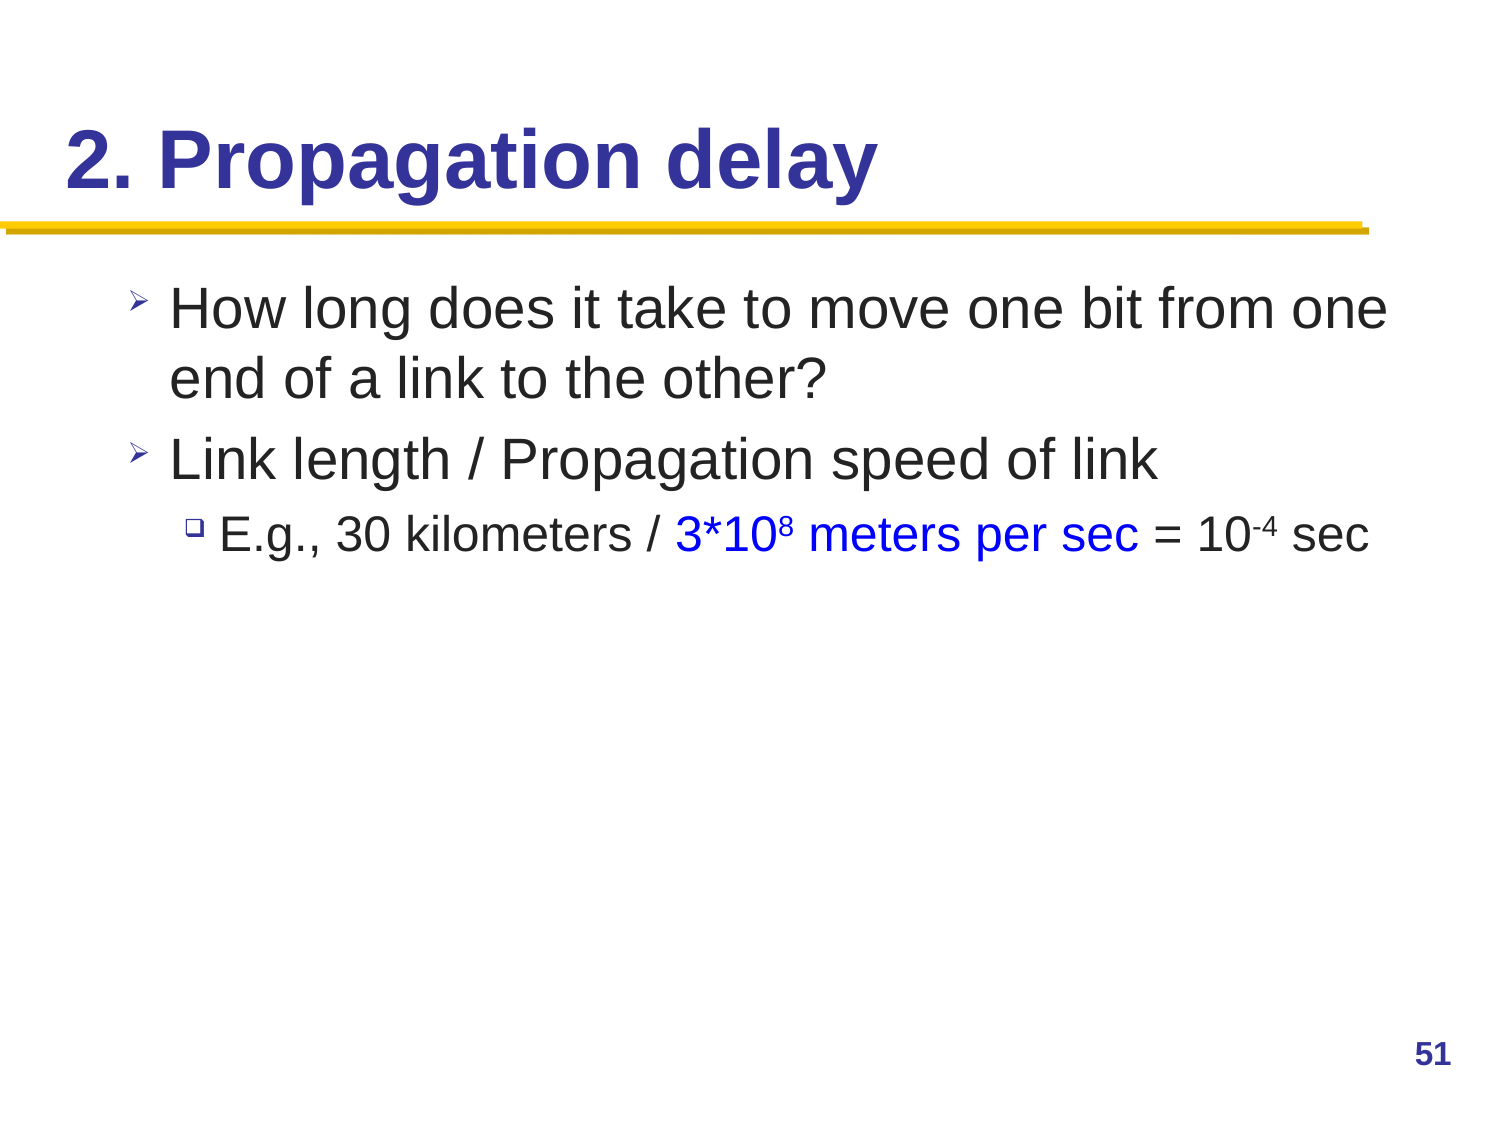

# 2. Propagation delay
How long does it take to move one bit from one end of a link to the other?
Link length / Propagation speed of link
E.g., 30 kilometers / 3*108 meters per sec = 10-4 sec

51